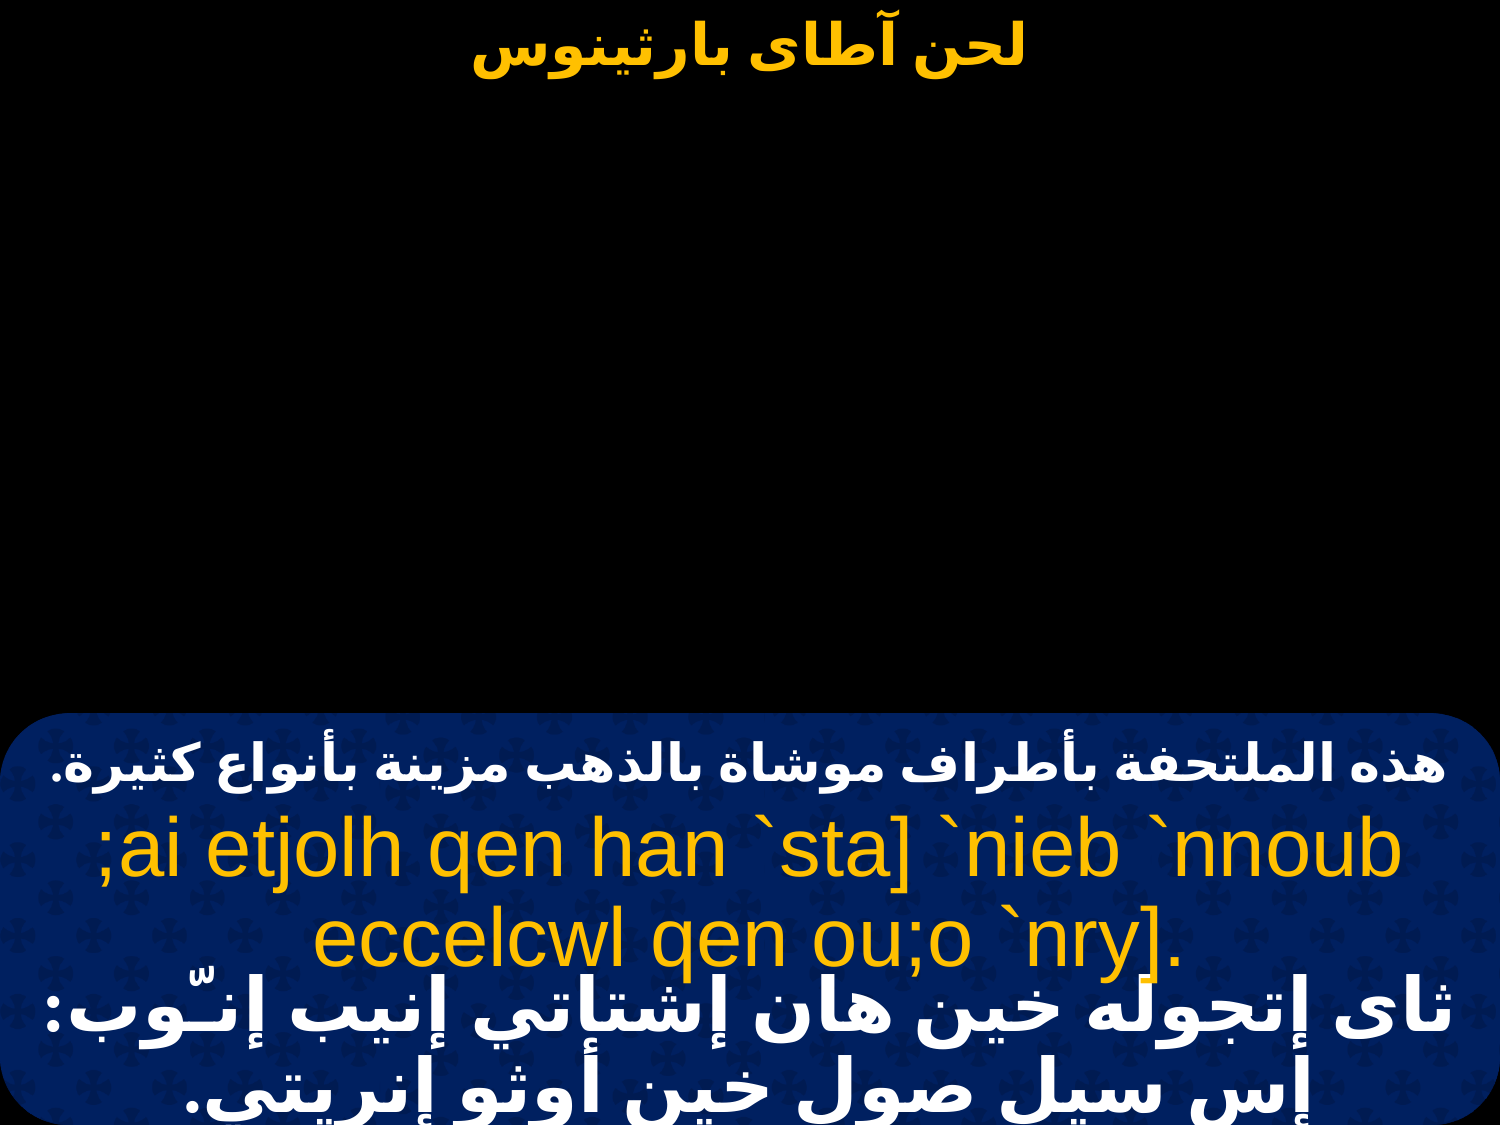

هذه الملتحفة بأطراف موشاة بالذهب مزينة بأنواع كثيرة.
;ai etjolh qen han `sta] `nieb `nnoub eccelcwl qen ou;o `nry].
ثاى إتجوله خين هان إشتاتي إنيب إنـّوب: إس سيل صول خين أوثو إنريتي.